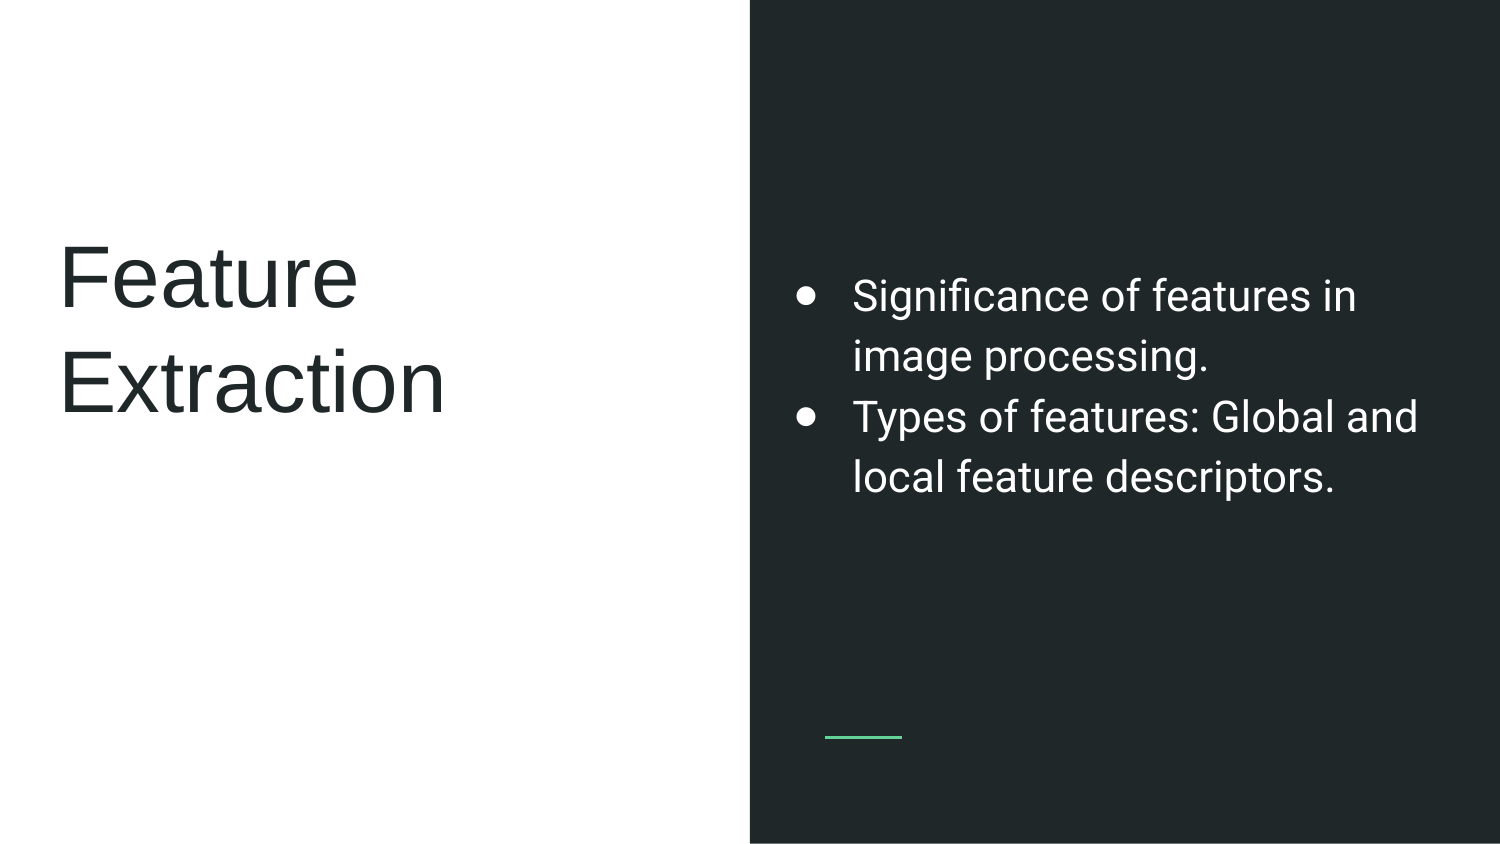

Significance of features in image processing.
Types of features: Global and local feature descriptors.

# Feature Extraction